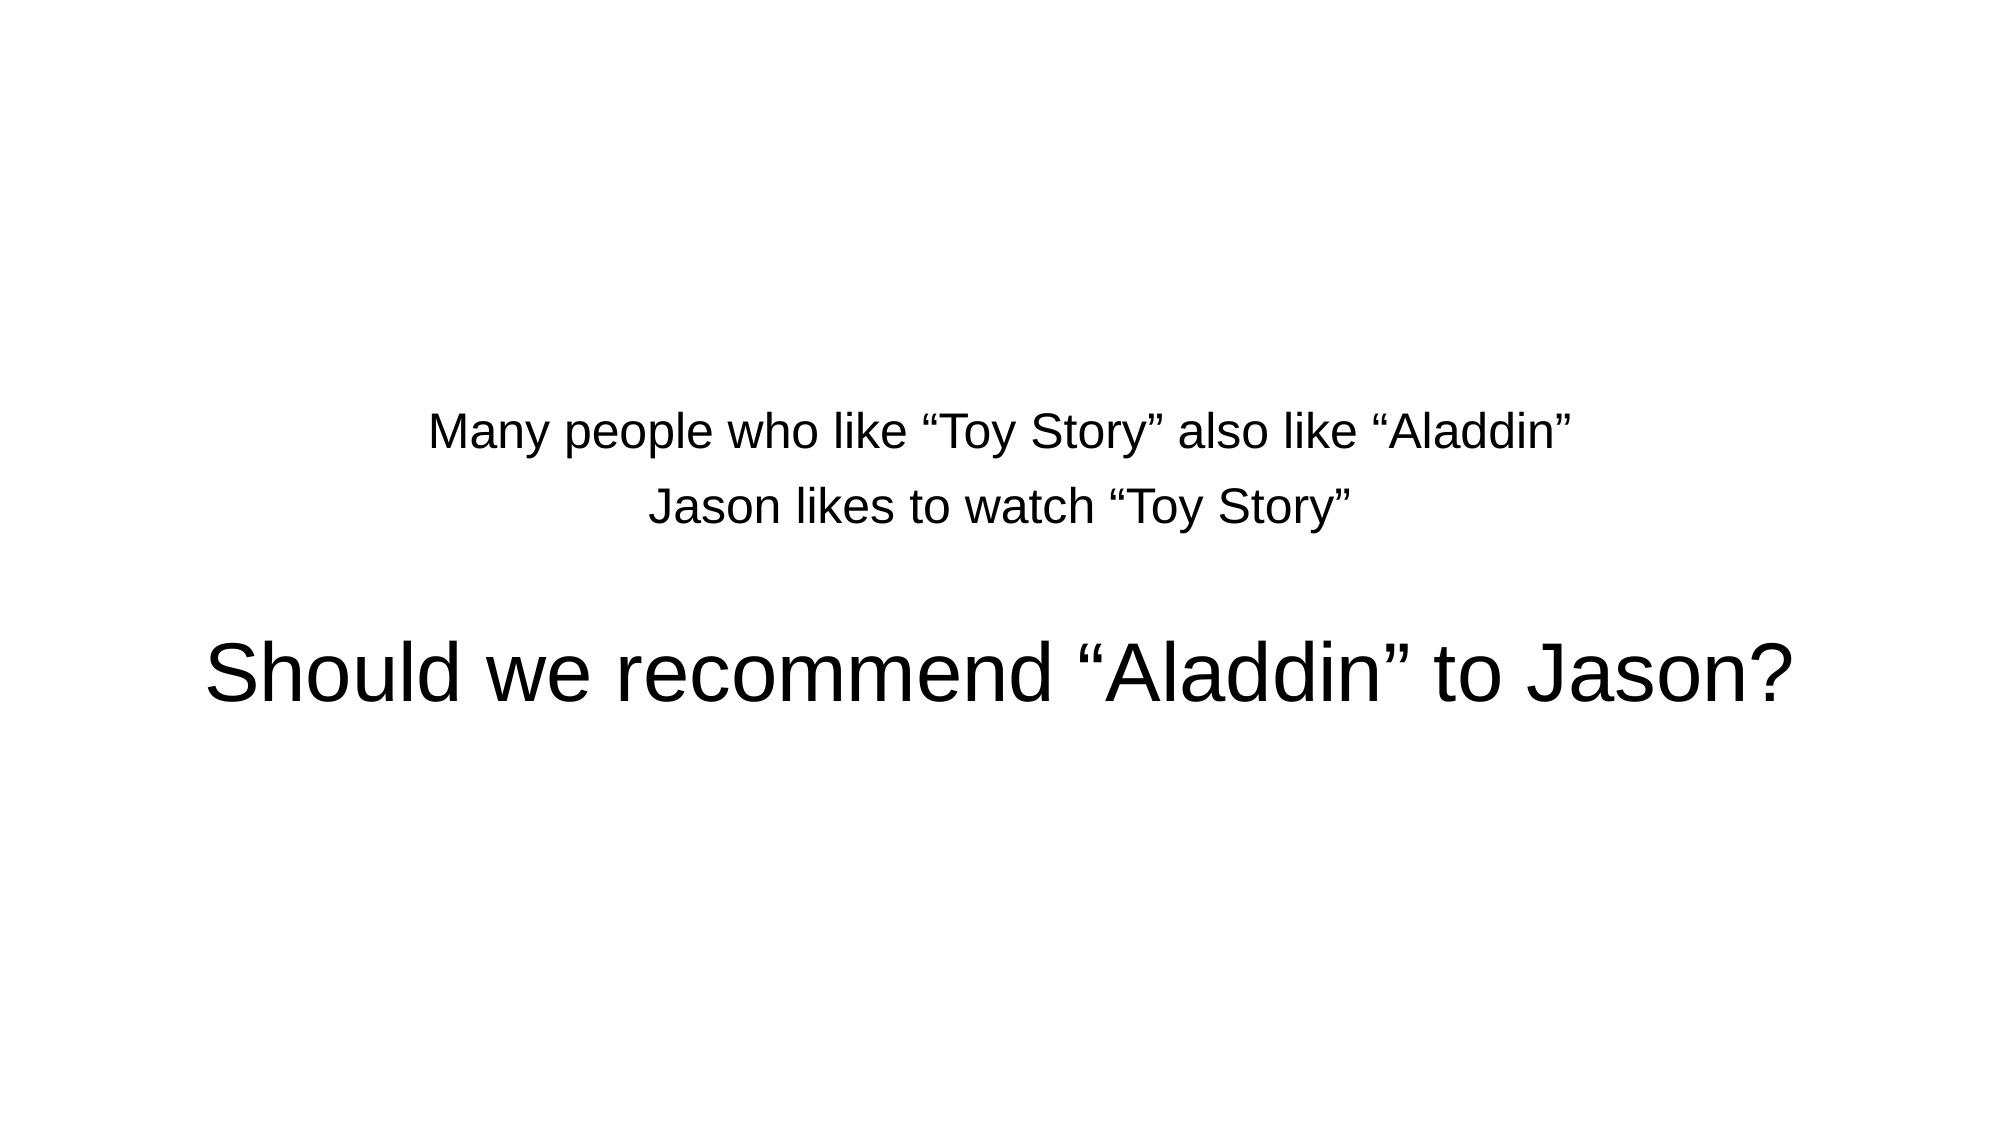

Many people who like “Toy Story” also like “Aladdin”
Jason likes to watch “Toy Story”

Should we recommend “Aladdin” to Jason?